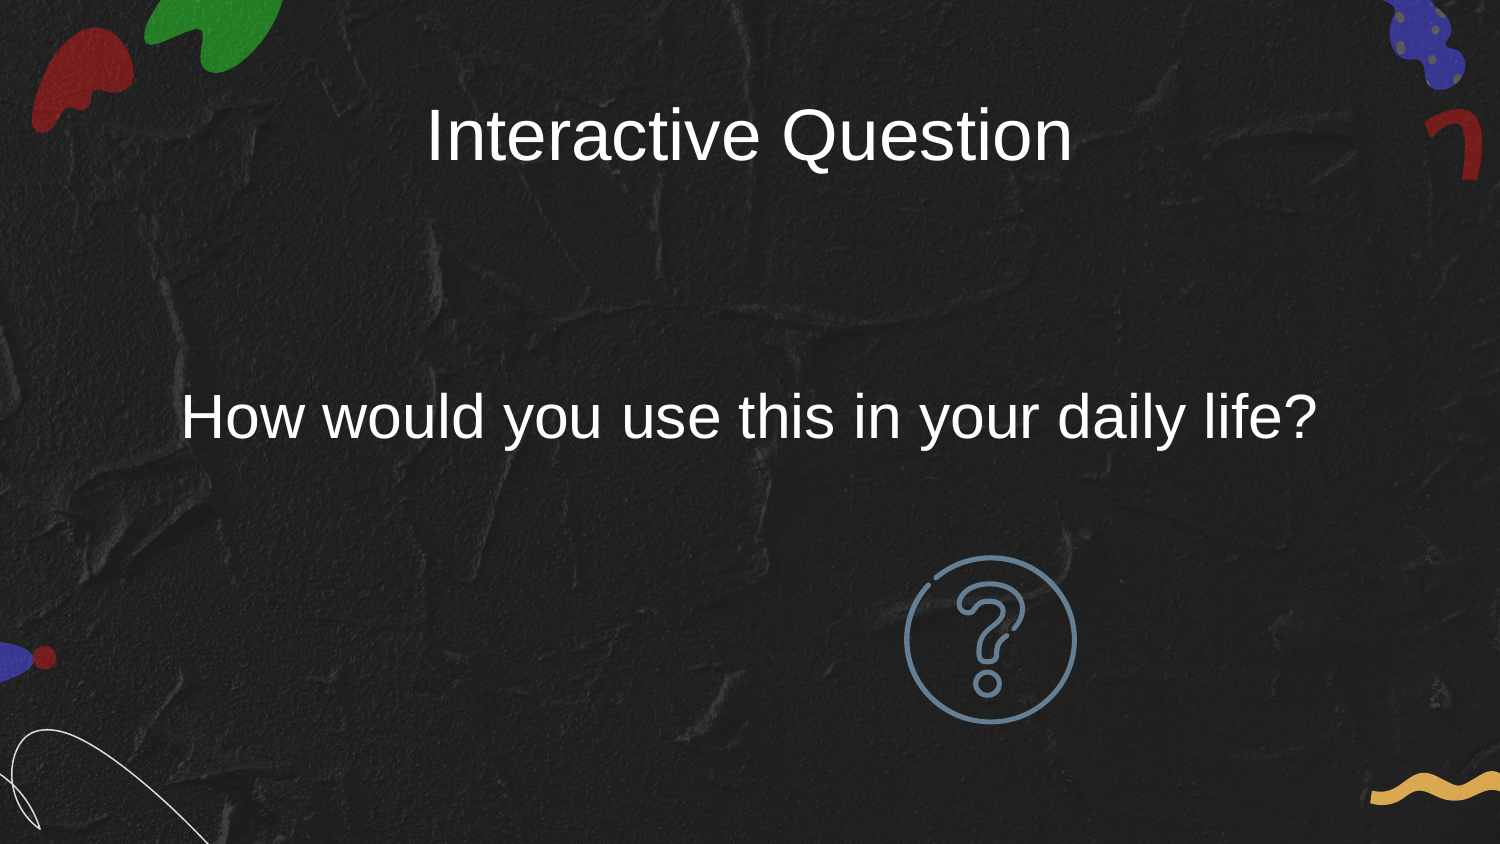

# Interactive Question

How would you use this in your daily life?